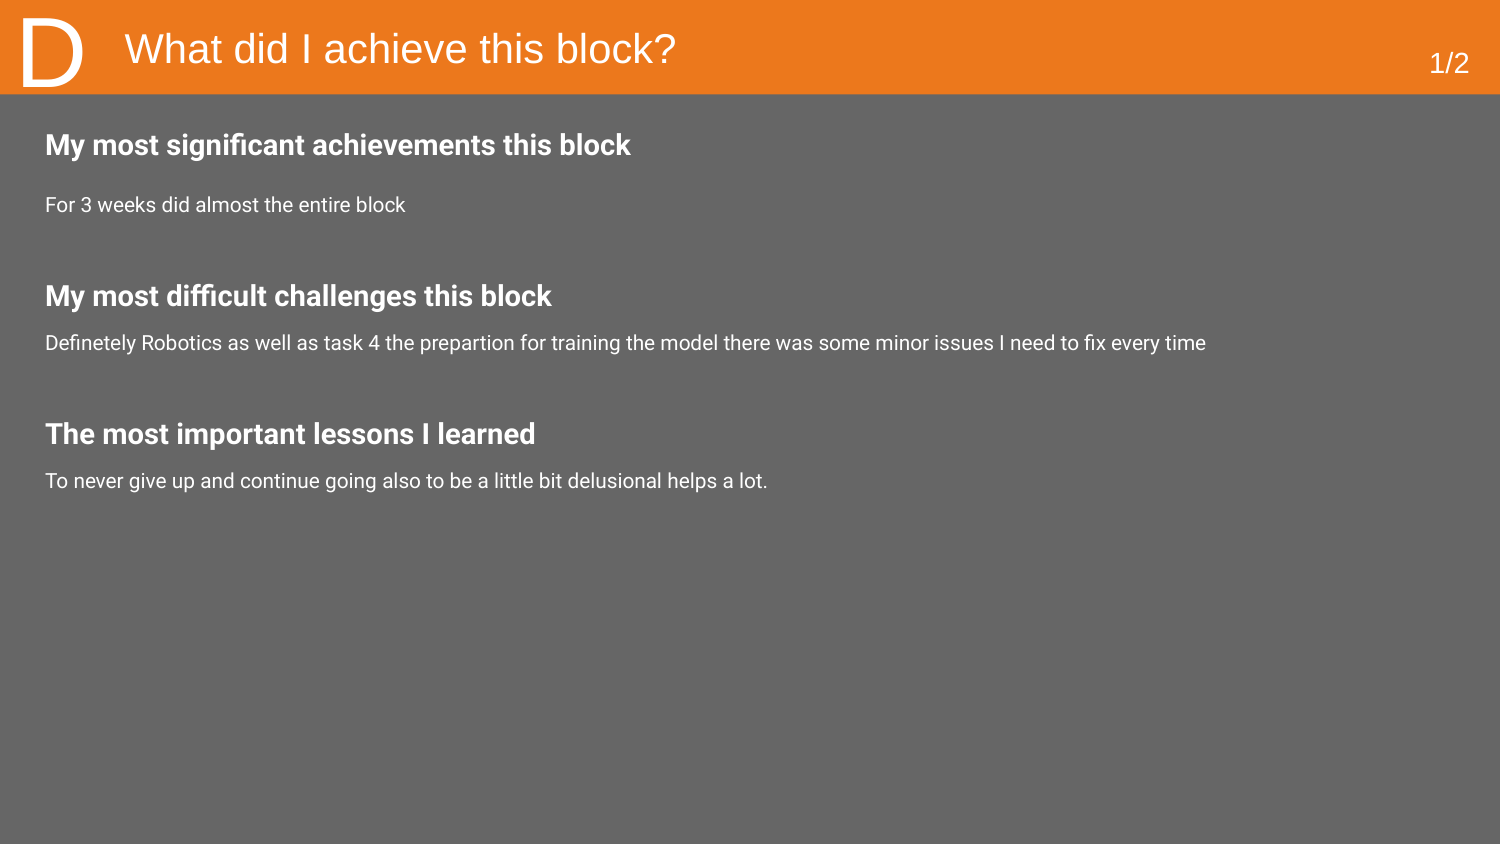

D
# What did I achieve this block?
1/2
My most significant achievements this block
For 3 weeks did almost the entire block

My most difficult challenges this block
Definetely Robotics as well as task 4 the prepartion for training the model there was some minor issues I need to fix every time

The most important lessons I learned
To never give up and continue going also to be a little bit delusional helps a lot.